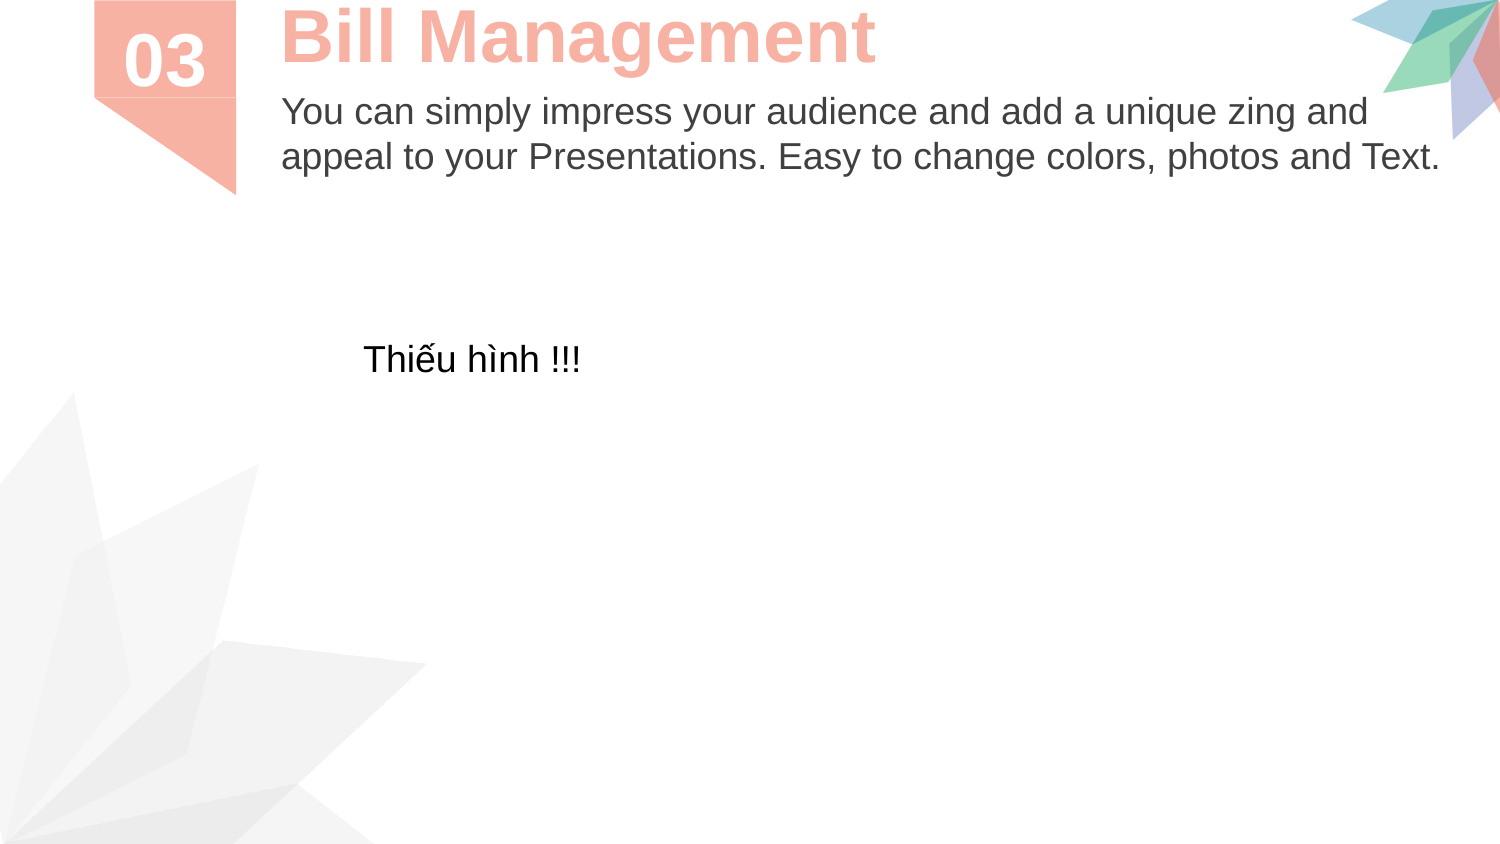

Bill Management

03
You can simply impress your audience and add a unique zing and appeal to your Presentations. Easy to change colors, photos and Text.
02
Thiếu hình !!!